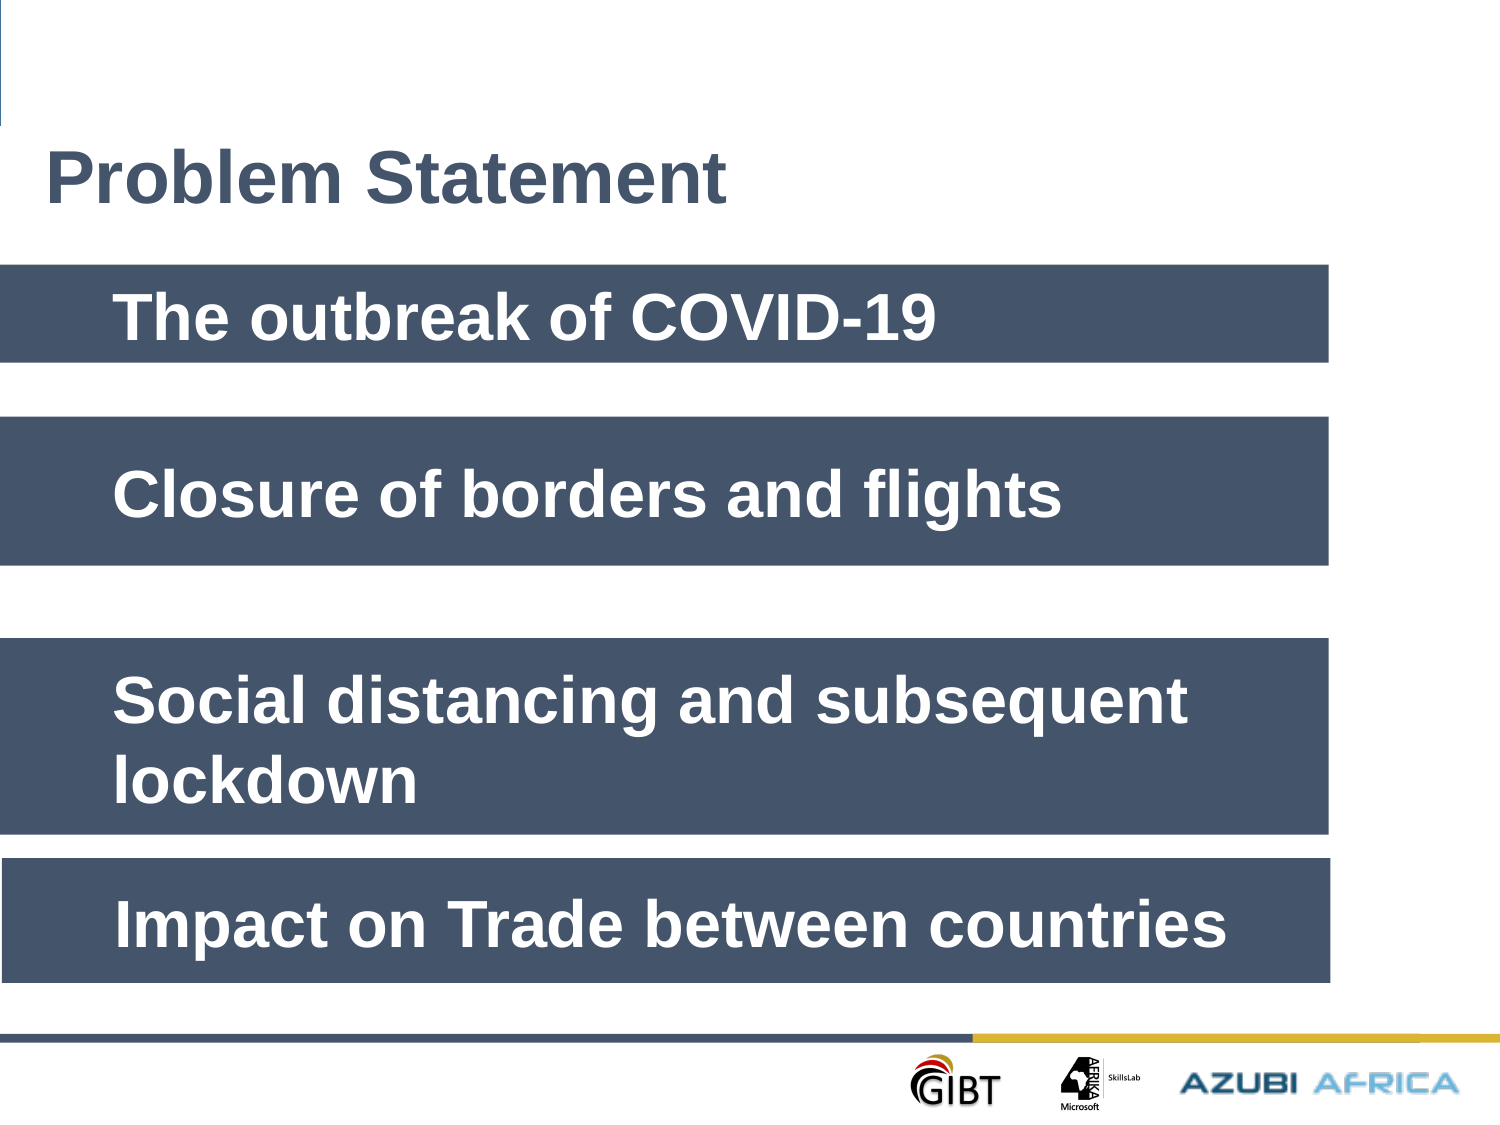

DS TORQUE
Problem Statement

The outbreak of COVID-19
Closure of borders and flights
Social distancing and subsequent lockdown
Impact on Trade between countries